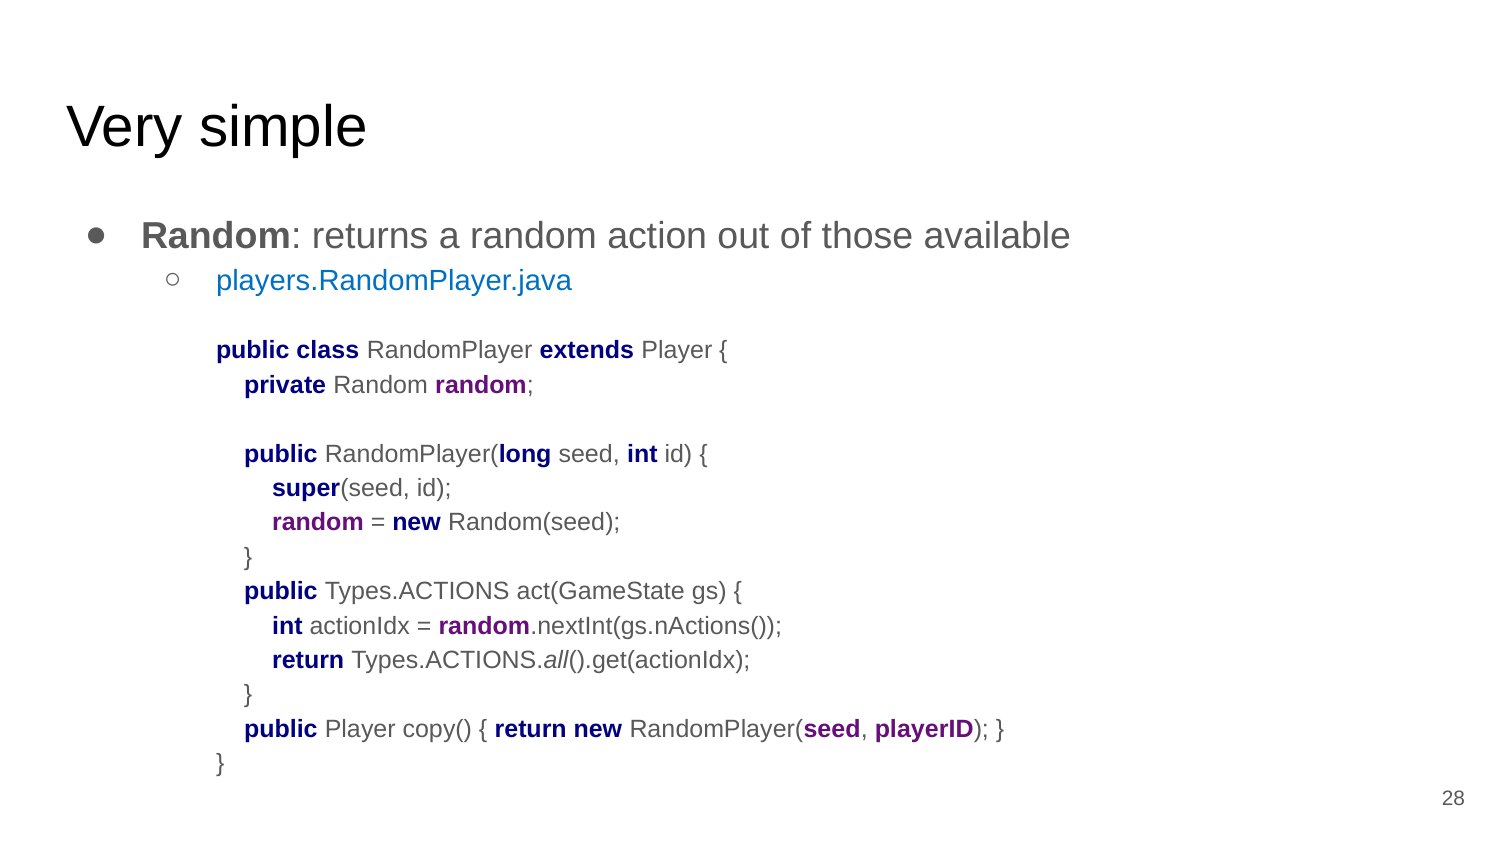

# Very simple
Random: returns a random action out of those available
players.RandomPlayer.java
	public class RandomPlayer extends Player {
	    private Random random;
	    public RandomPlayer(long seed, int id) {
	        super(seed, id);
	        random = new Random(seed);
	    }
	    public Types.ACTIONS act(GameState gs) {
	        int actionIdx = random.nextInt(gs.nActions());
	        return Types.ACTIONS.all().get(actionIdx);
	    }
	    public Player copy() { return new RandomPlayer(seed, playerID); }
	}
28